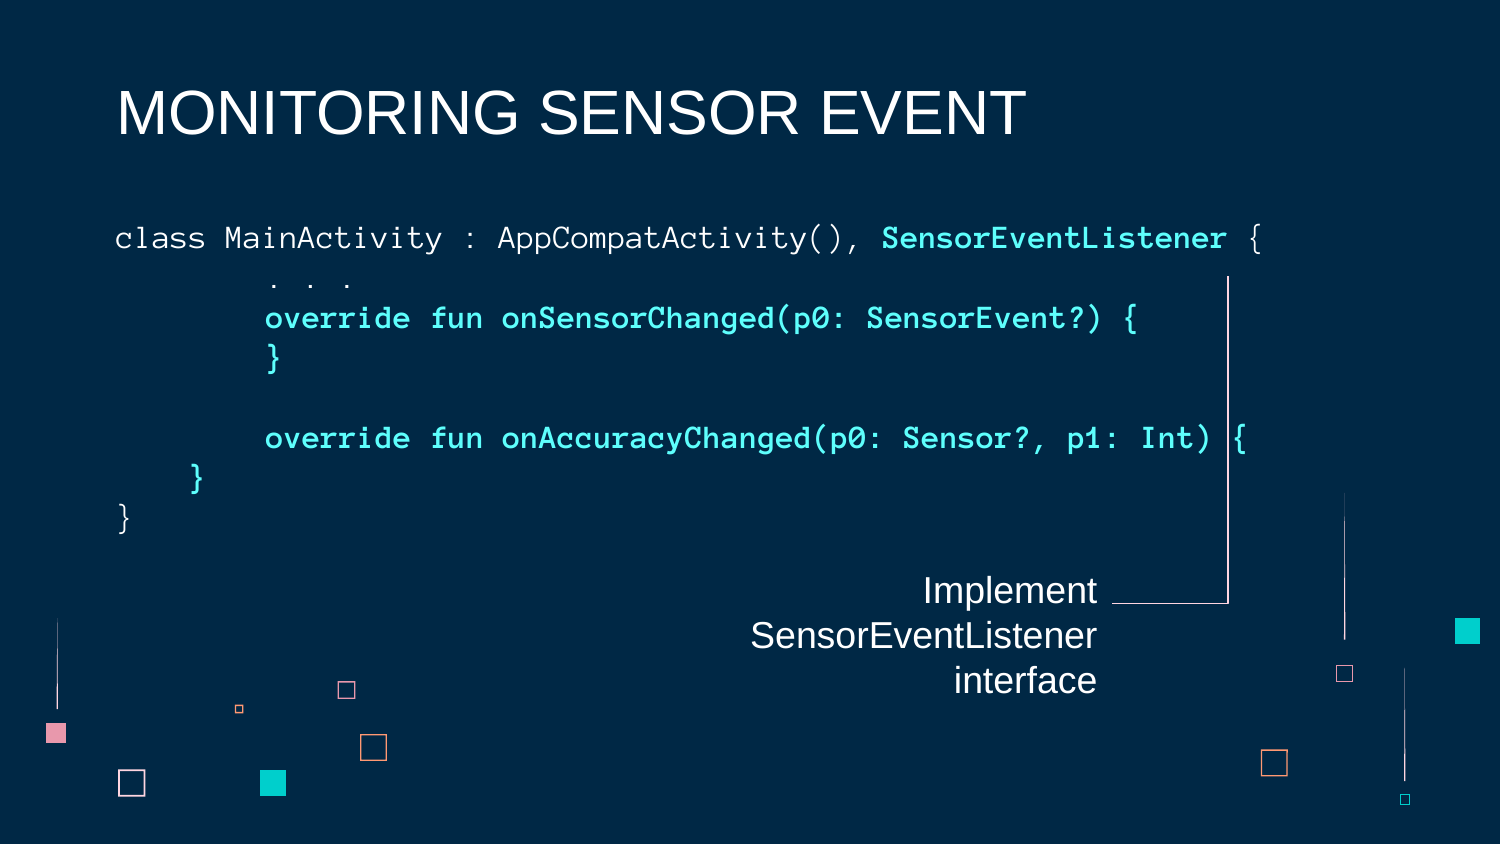

# MONITORING SENSOR EVENT
class MainActivity : AppCompatActivity(), SensorEventListener {
	. . .
	override fun onSensorChanged(p0: SensorEvent?) {
	}
	override fun onAccuracyChanged(p0: Sensor?, p1: Int) {
    }
}
Implement SensorEventListener interface